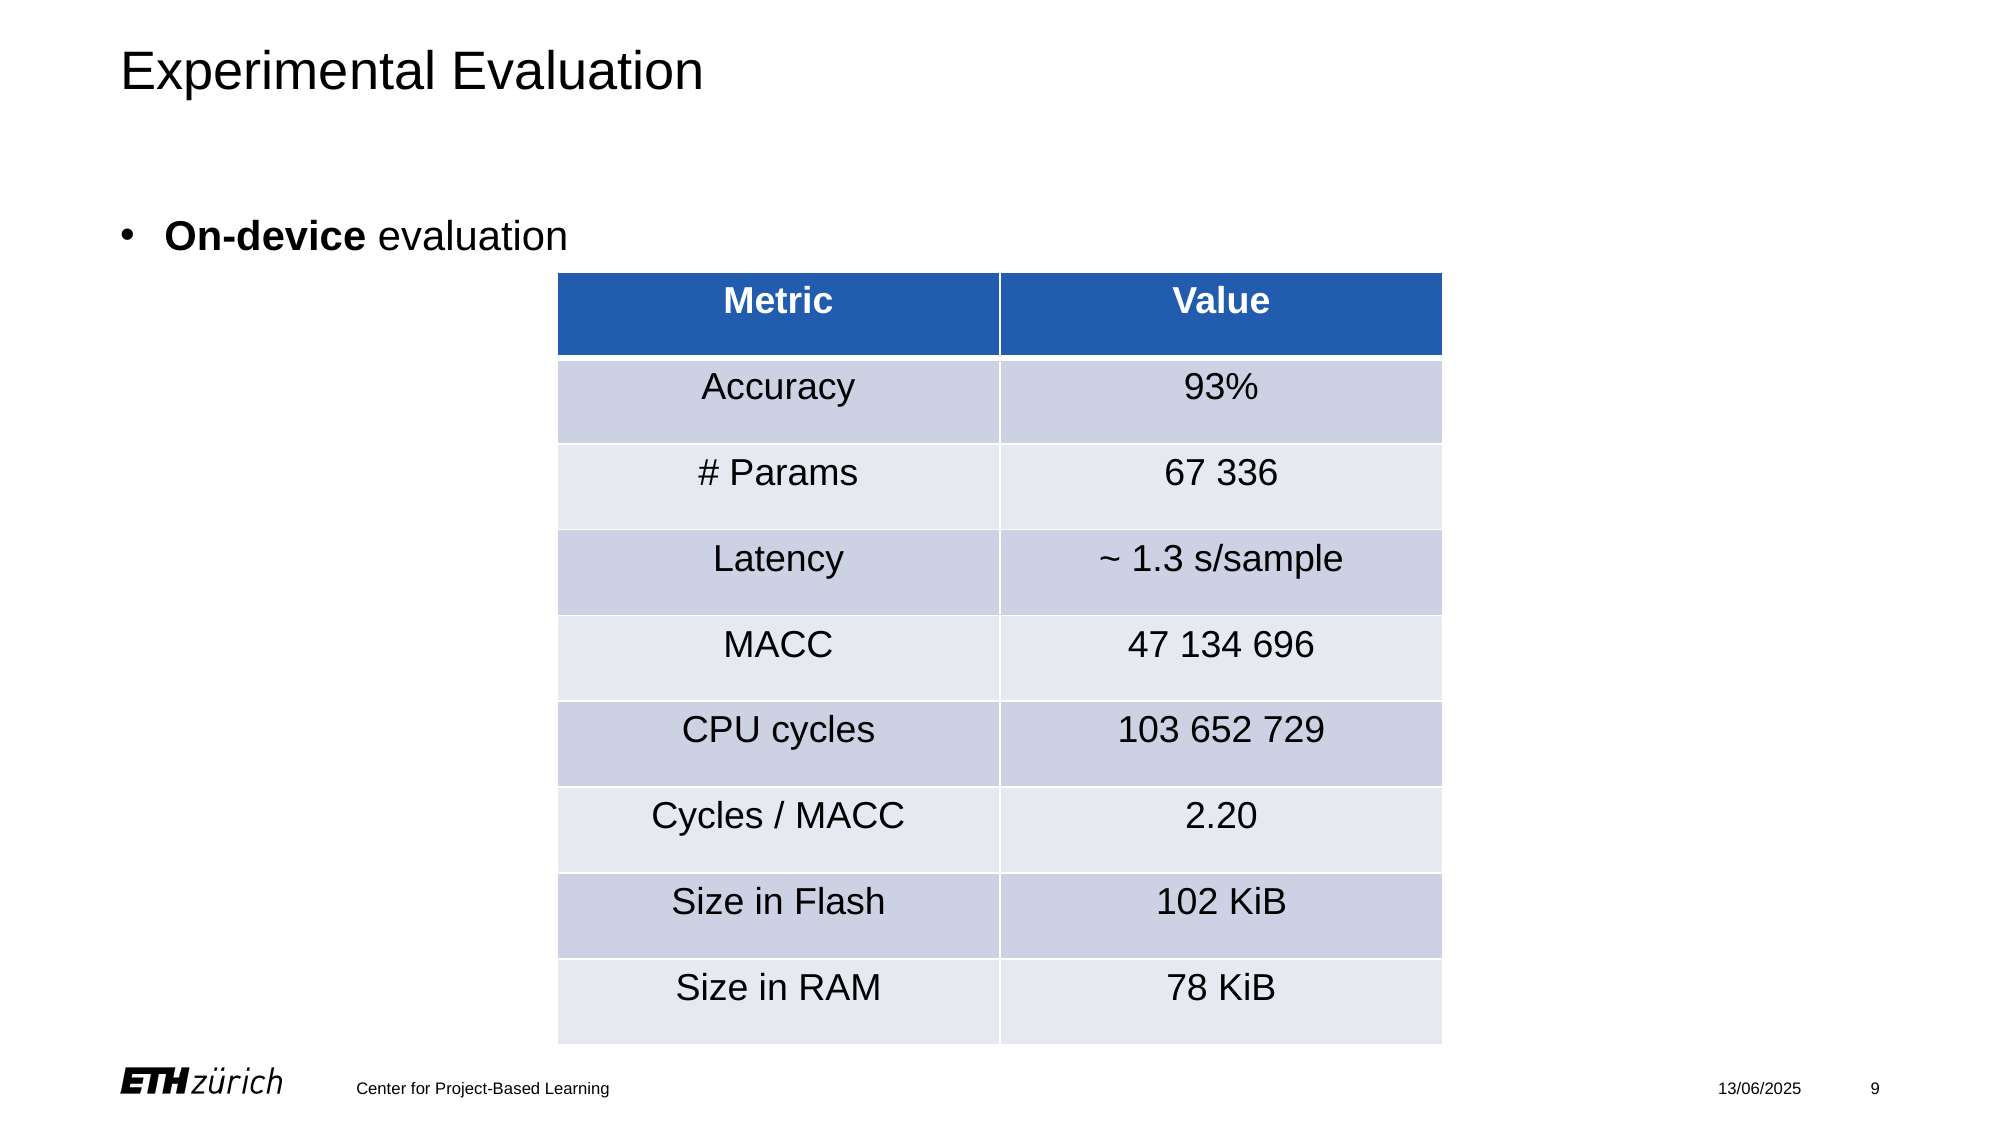

# Experimental Evaluation
On-device evaluation
| Metric | Value |
| --- | --- |
| Accuracy | 93% |
| # Params | 67 336 |
| Latency | ~ 1.3 s/sample |
| MACC | 47 134 696 |
| CPU cycles | 103 652 729 |
| Cycles / MACC | 2.20 |
| Size in Flash | 102 KiB |
| Size in RAM | 78 KiB |
Center for Project-Based Learning
13/06/2025
9